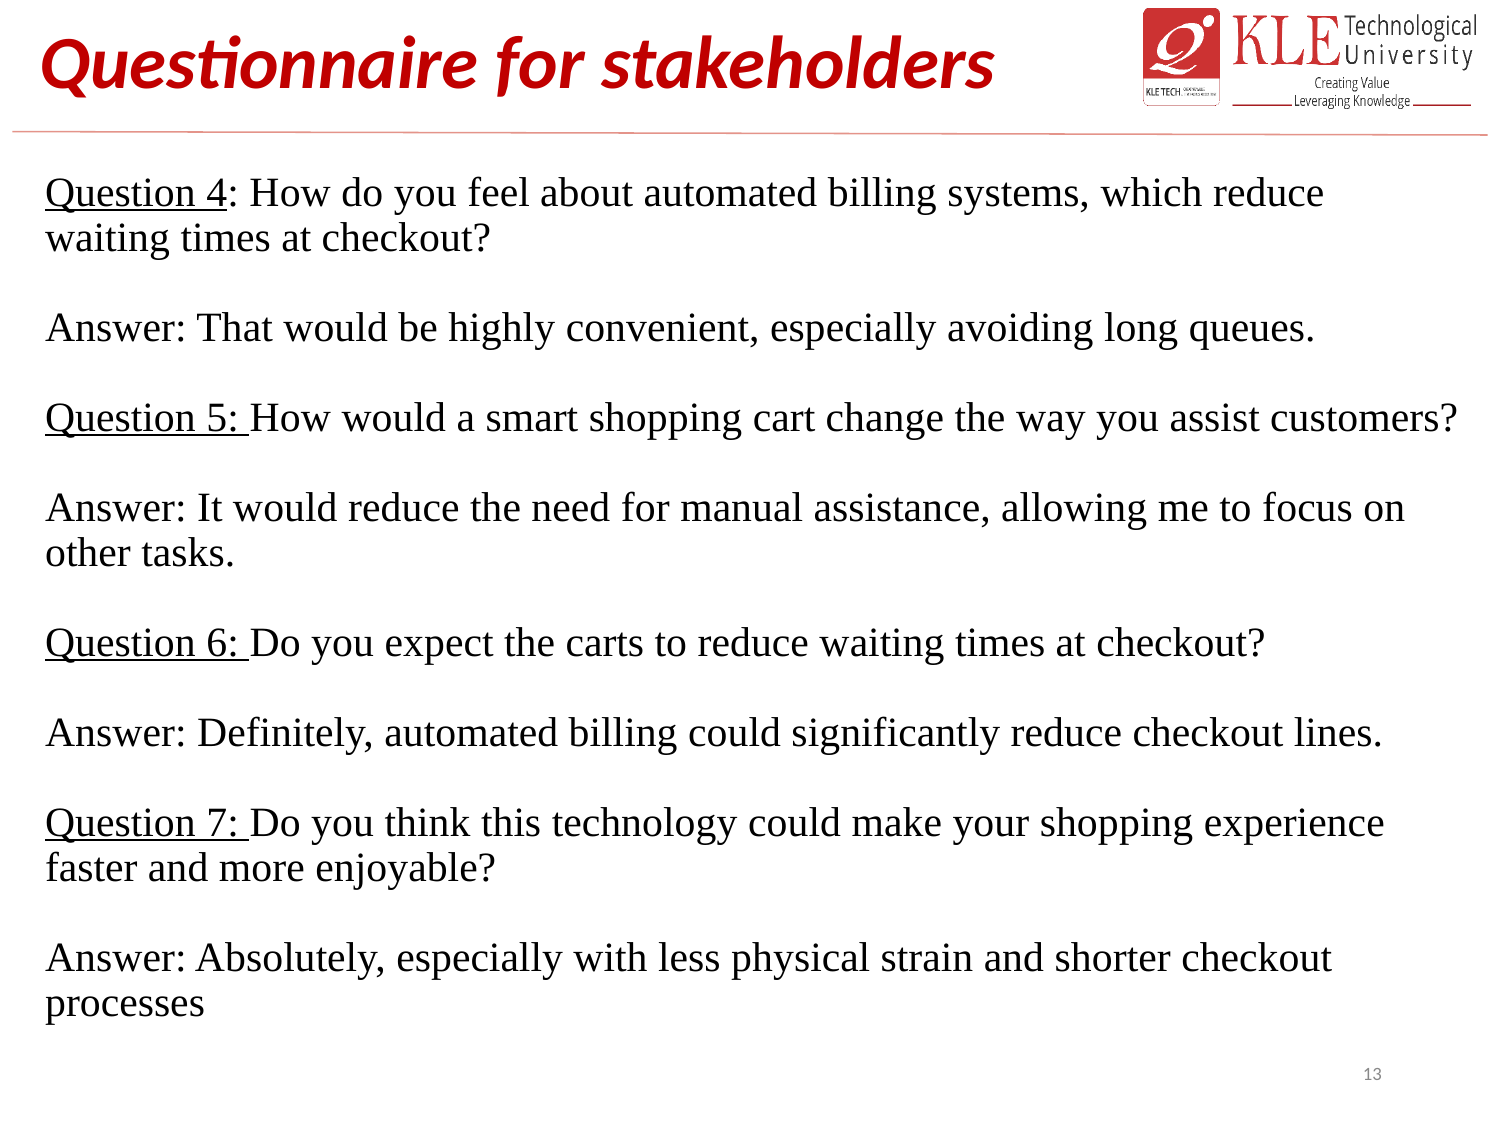

# Questionnaire for stakeholders
Question 4: How do you feel about automated billing systems, which reduce waiting times at checkout?

Answer: That would be highly convenient, especially avoiding long queues.

Question 5: How would a smart shopping cart change the way you assist customers?

Answer: It would reduce the need for manual assistance, allowing me to focus on other tasks.

Question 6: Do you expect the carts to reduce waiting times at checkout?

Answer: Definitely, automated billing could significantly reduce checkout lines.

Question 7: Do you think this technology could make your shopping experience faster and more enjoyable?

Answer: Absolutely, especially with less physical strain and shorter checkout processes
13